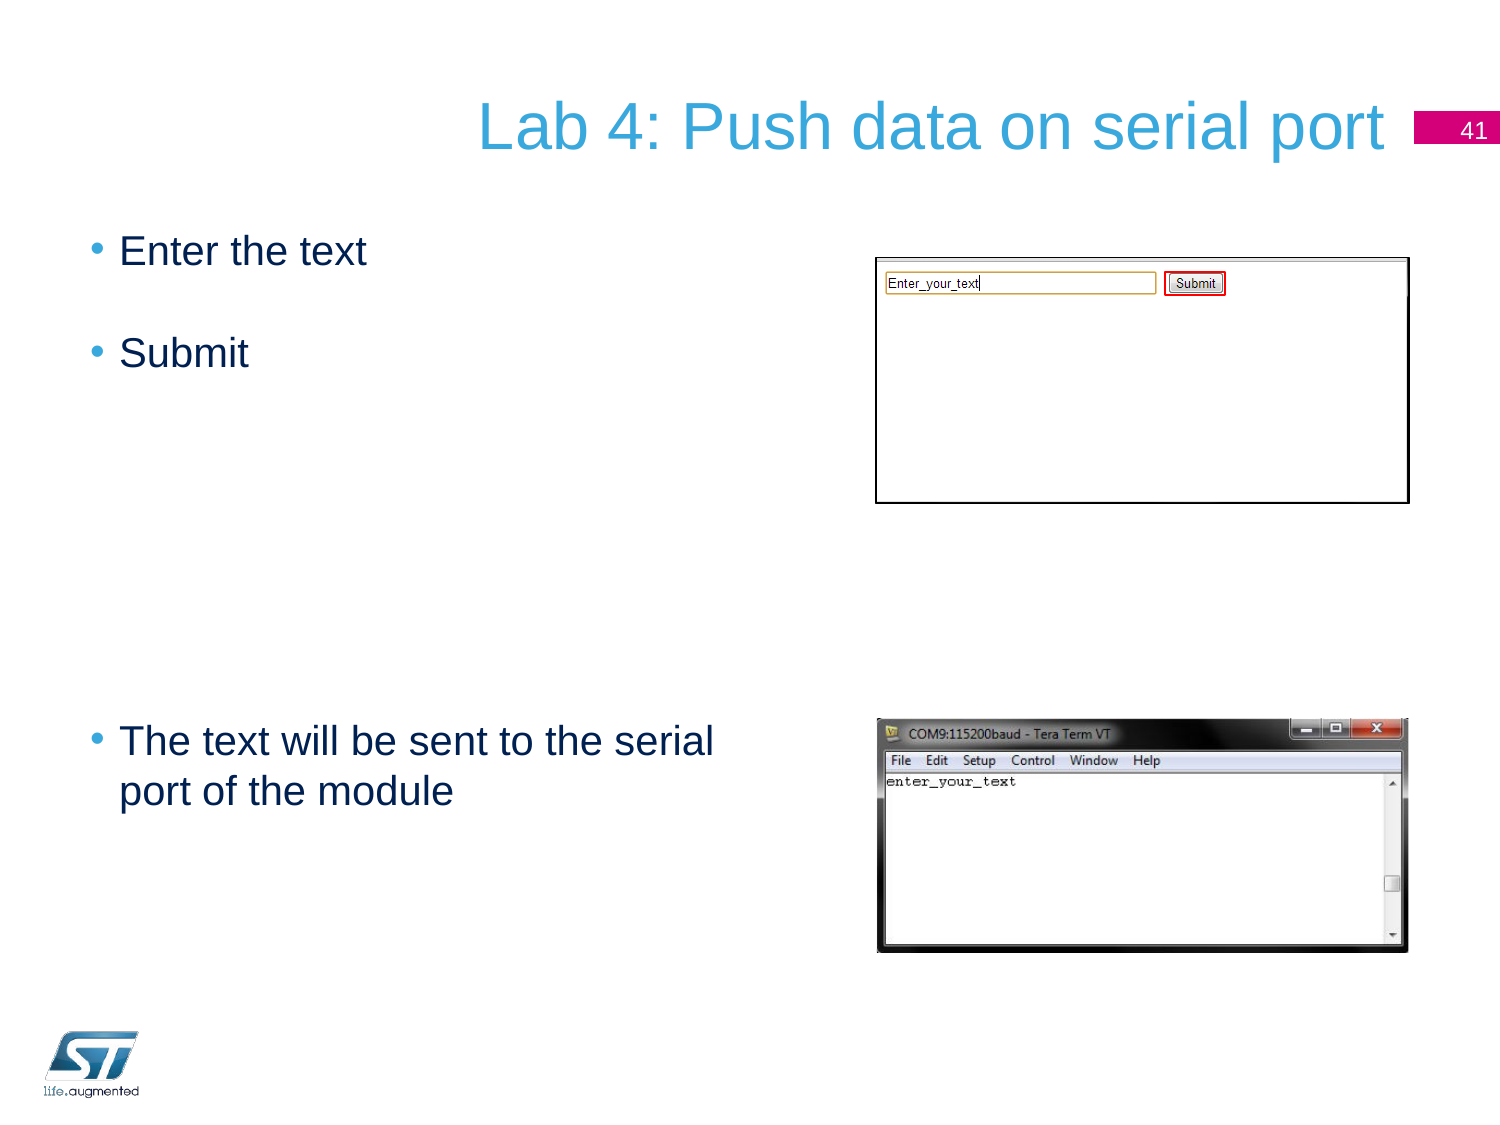

# Lab 4: Push data on serial port

41
Enter the text

Submit

The text will be sent to the serial port of the module